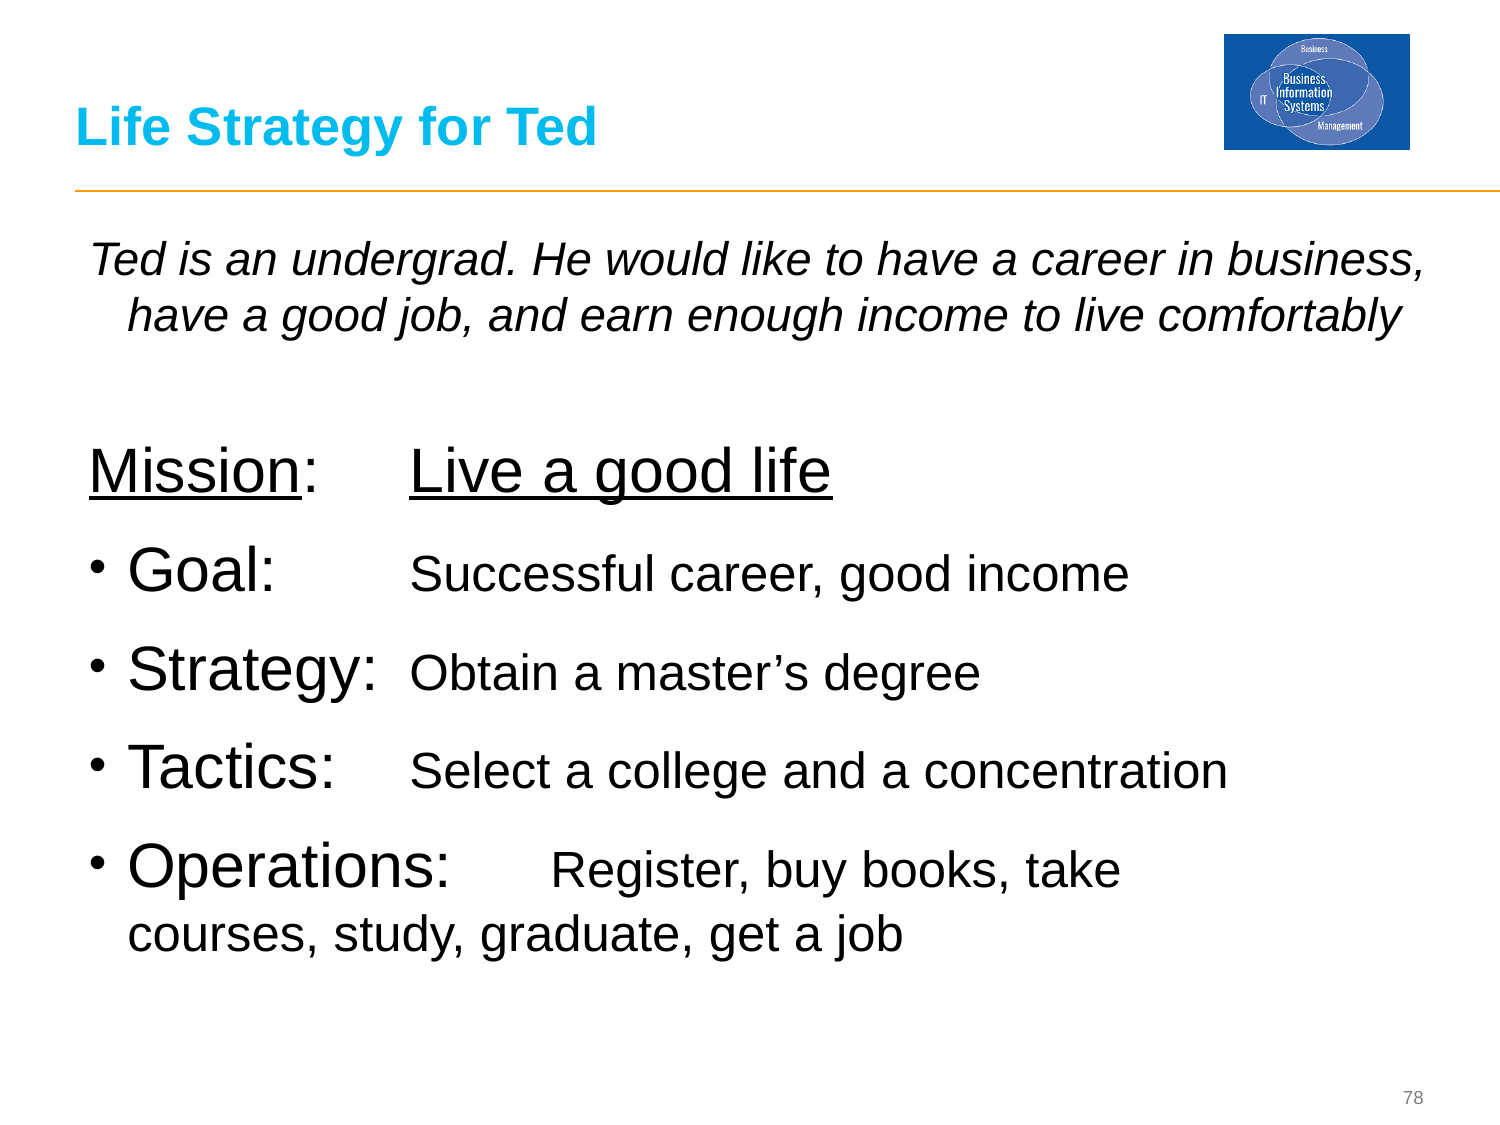

# Life Strategy for Ted
Ted is an undergrad. He would like to have a career in business, have a good job, and earn enough income to live comfortably

Mission: 		Live a good life
Goal: 		Successful career, good income
Strategy: 	Obtain a master’s degree
Tactics: 		Select a college and a concentration
Operations: 	Register, buy books, take 					courses, study, graduate, get a job